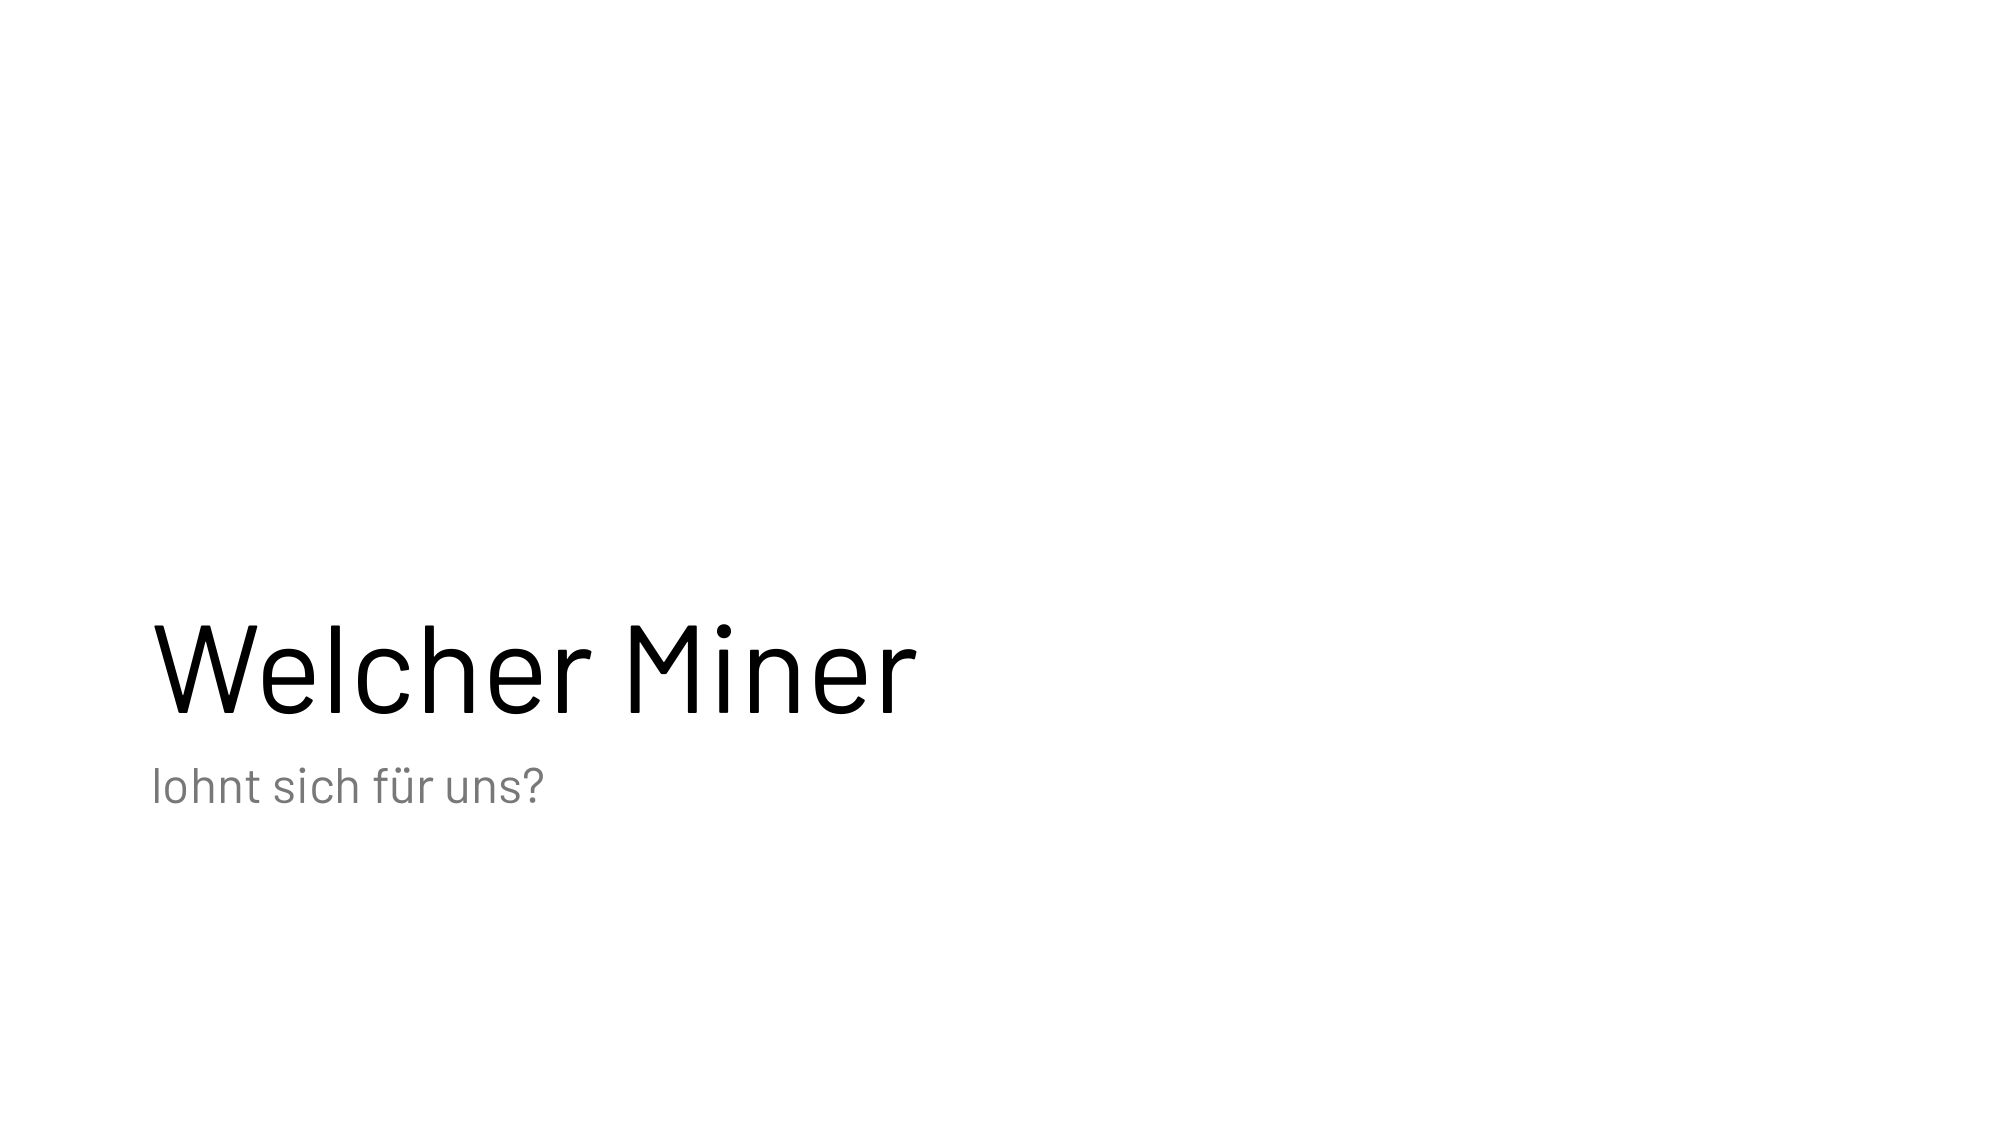

# Welcher Miner
lohnt sich für uns?